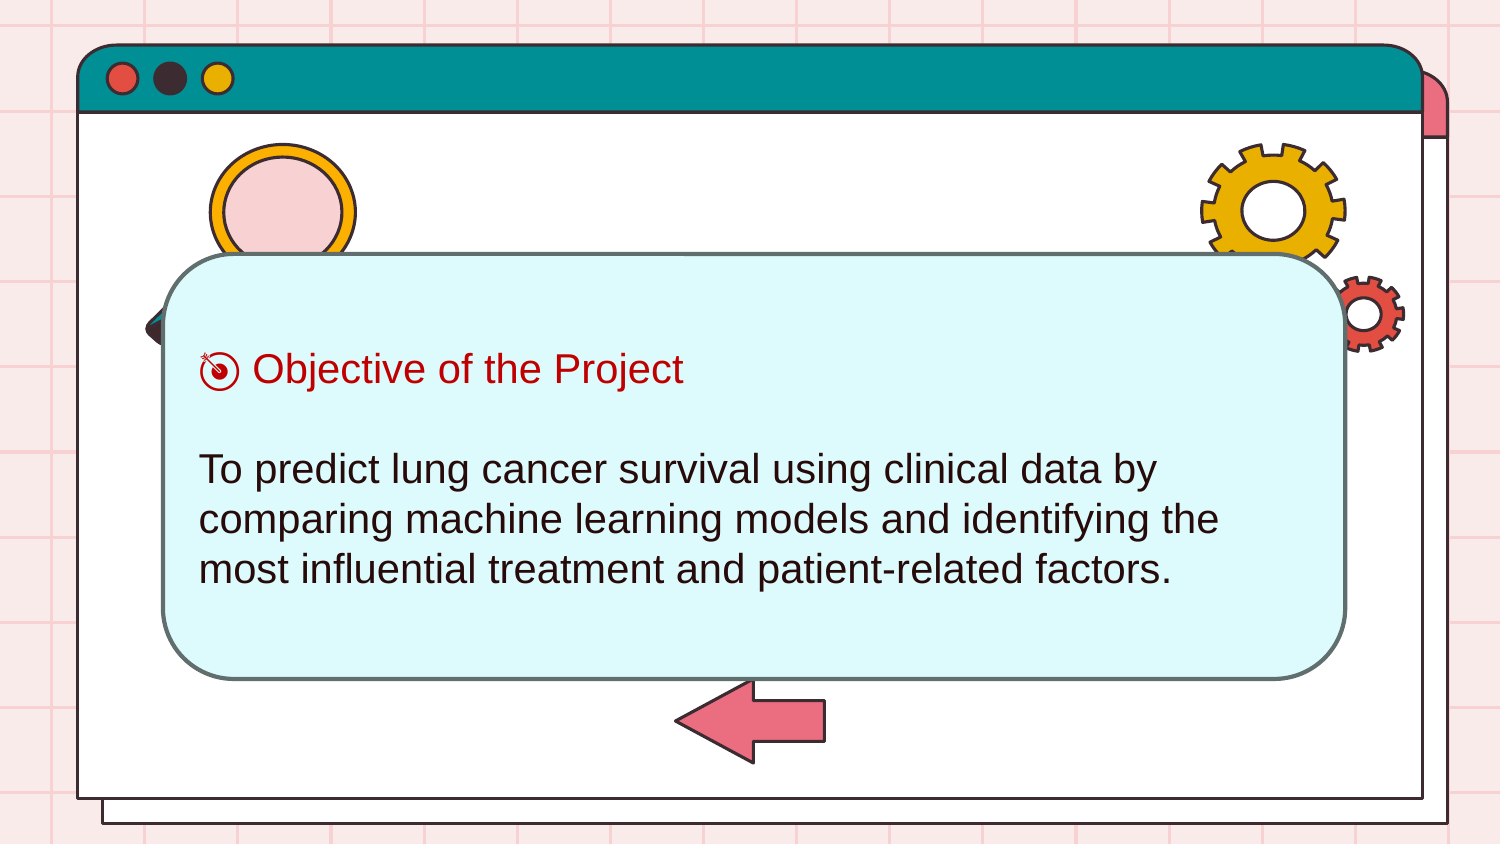

🎯 Objective of the Project

To predict lung cancer survival using clinical data by comparing machine learning models and identifying the most influential treatment and patient-related factors.
making it easier to identify patterns, trends, and outliers